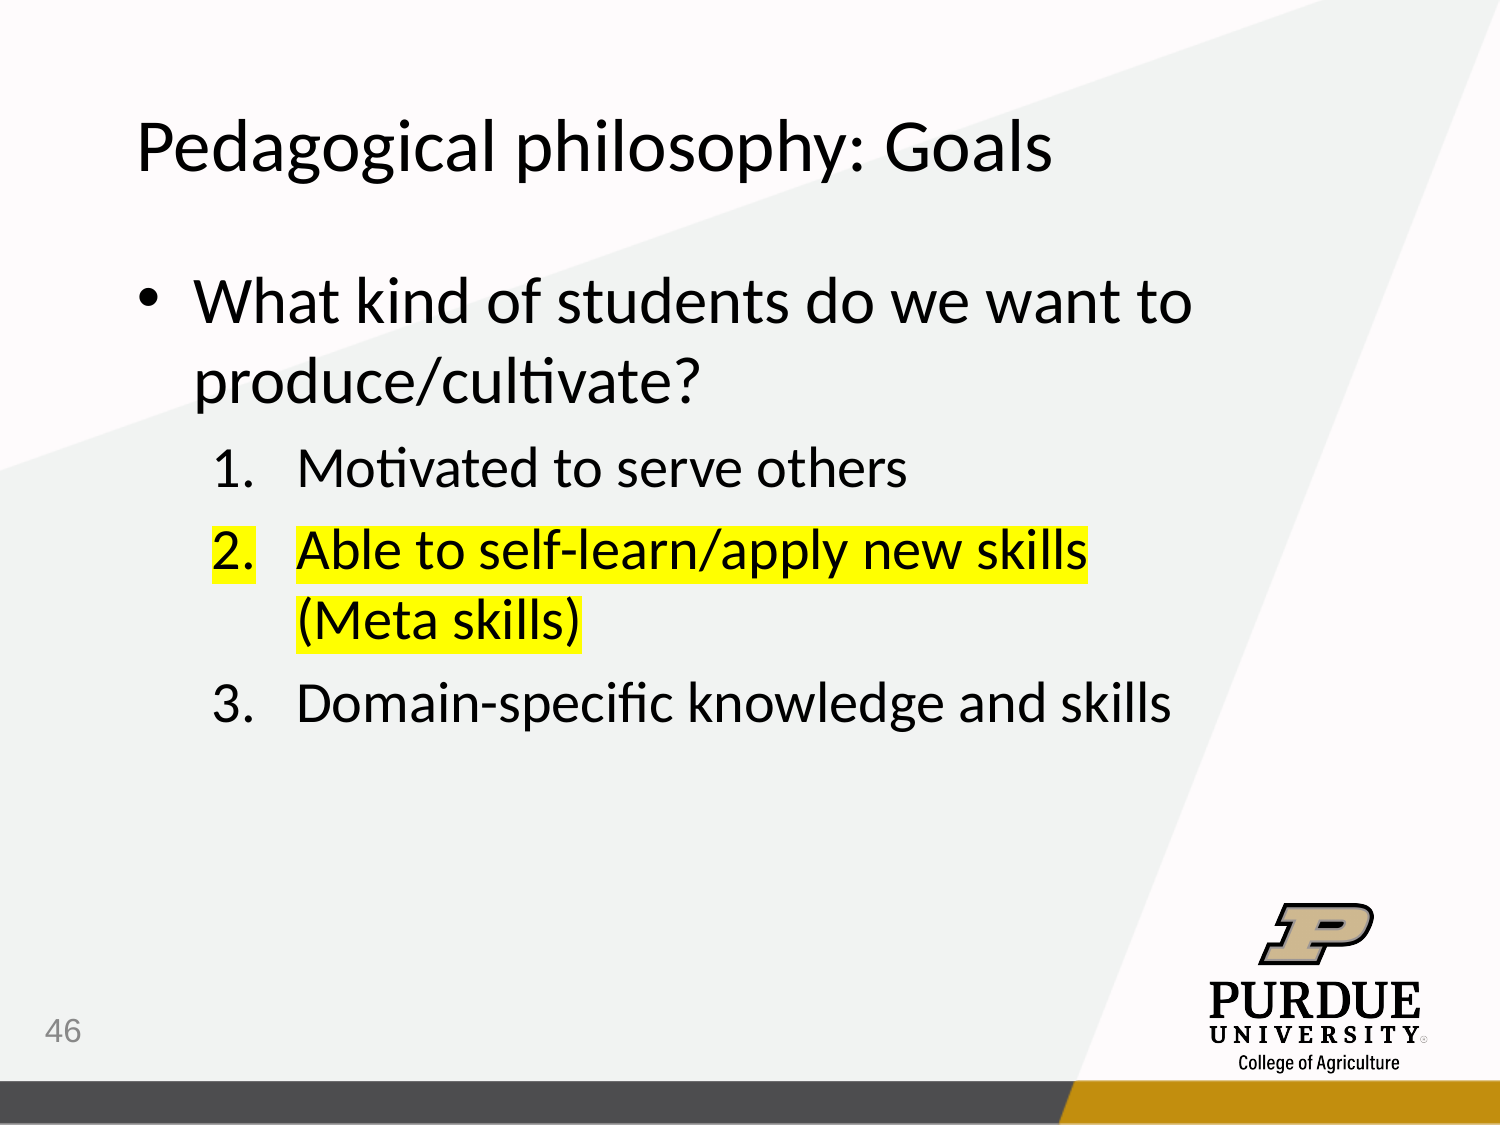

Pedagogical philosophy: Goals
What kind of students do we want to produce/cultivate?
Motivated to serve others
Able to self-learn/apply new skills
(Meta skills)
Domain-specific knowledge and skills
46